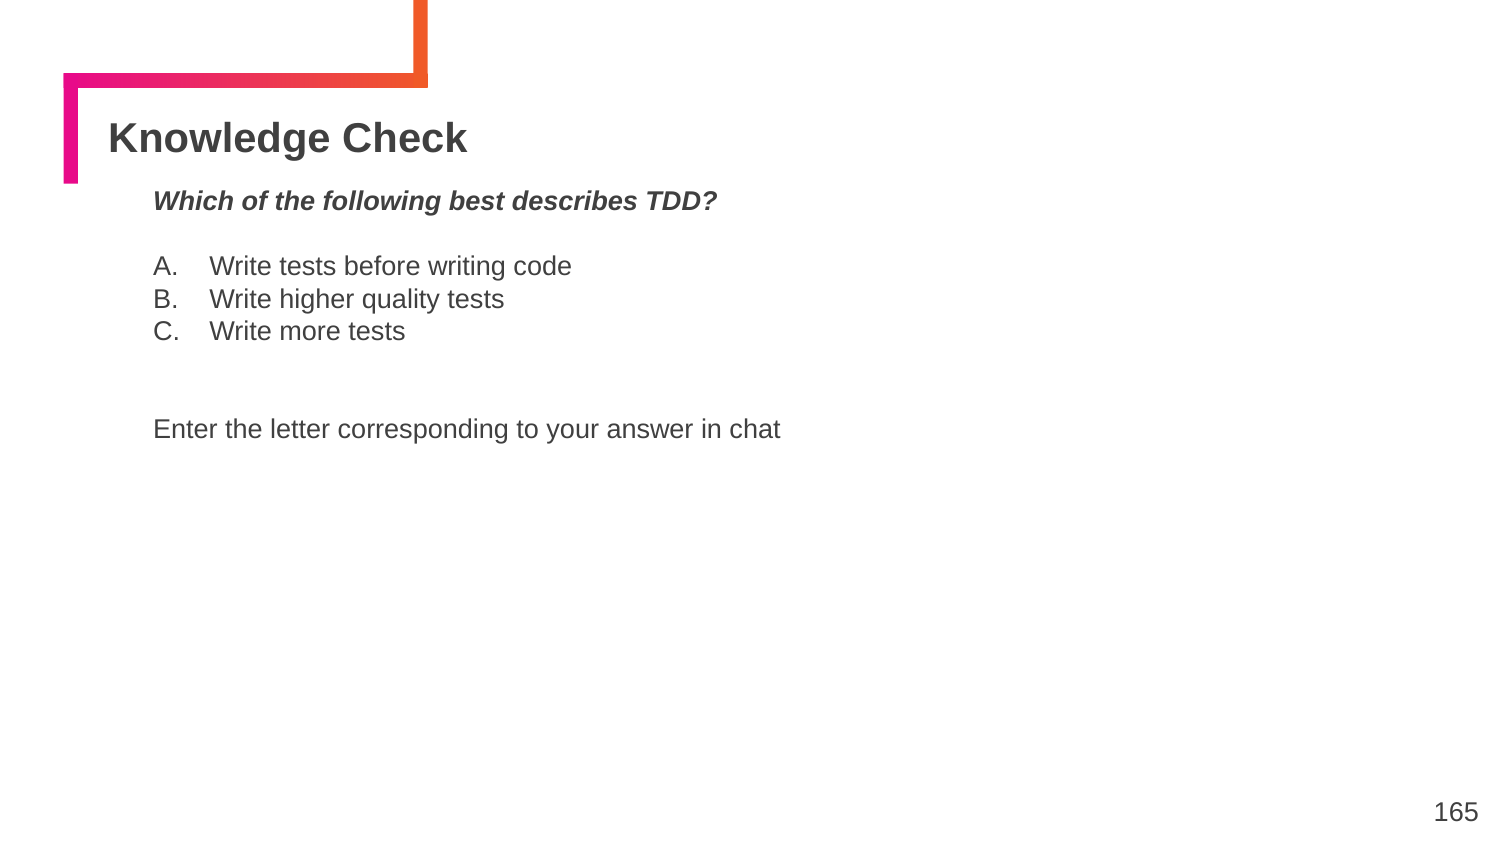

# Knowledge Check
Which of the following best describes TDD?

Write tests before writing code
Write higher quality tests
Write more tests

Enter the letter corresponding to your answer in chat
165